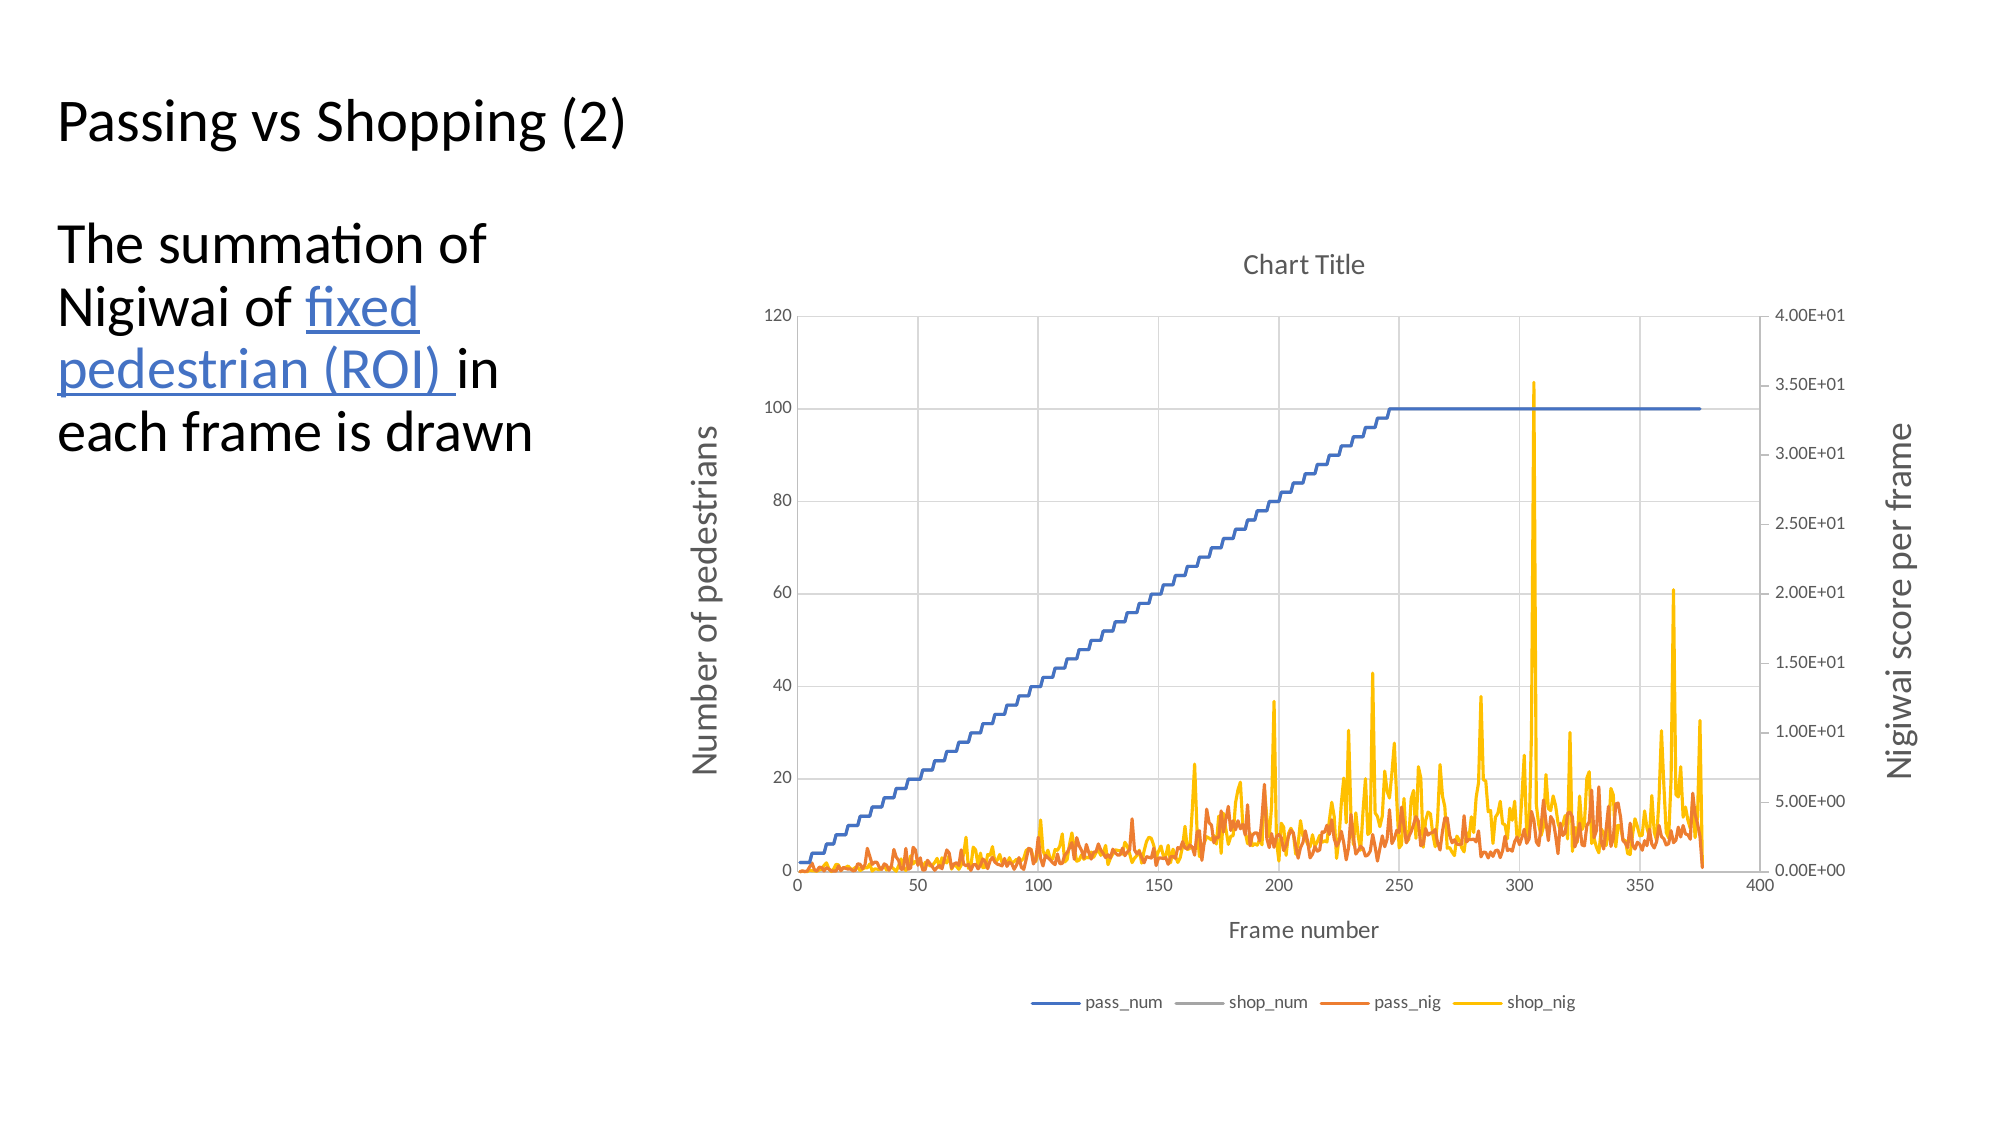

# Passing vs Shopping (2)
The summation of Nigiwai of fixed pedestrian (ROI) in each frame is drawn

### Chart:

| Category | pass_num | shop_num | pass_nig | shop_nig |
|---|---|---|---|---|